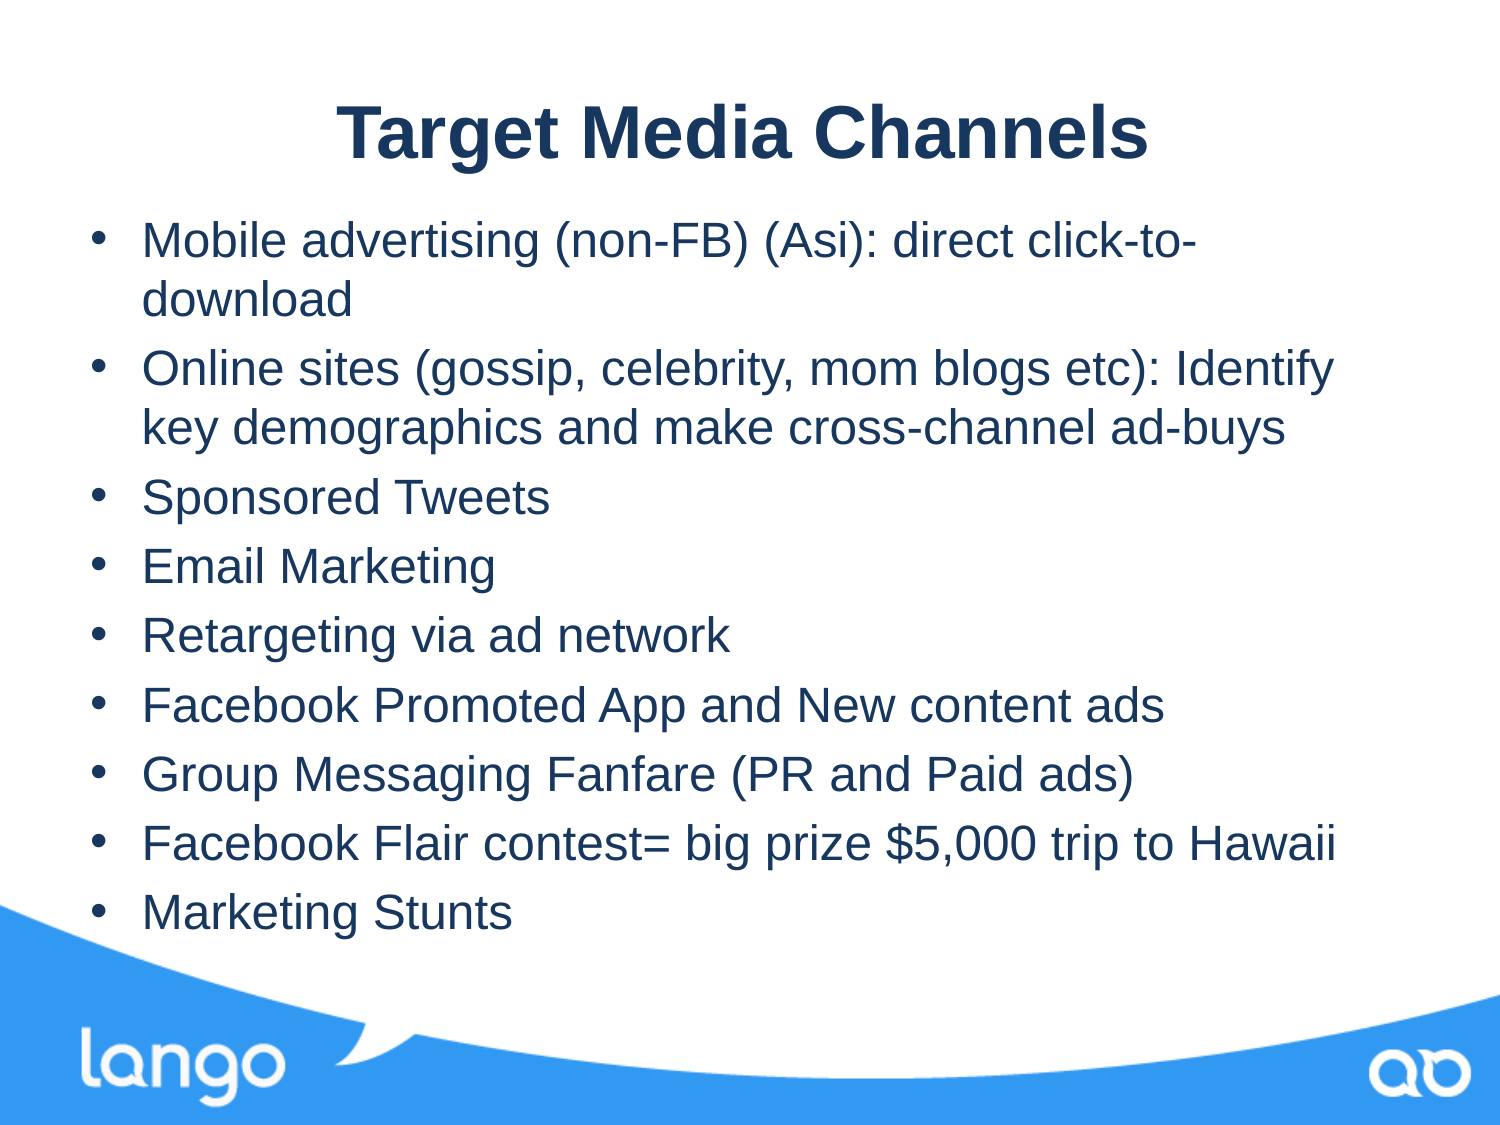

# Target Media Channels
Mobile advertising (non-FB) (Asi): direct click-to-download
Online sites (gossip, celebrity, mom blogs etc): Identify key demographics and make cross-channel ad-buys
Sponsored Tweets
Email Marketing
Retargeting via ad network
Facebook Promoted App and New content ads
Group Messaging Fanfare (PR and Paid ads)
Facebook Flair contest= big prize $5,000 trip to Hawaii
Marketing Stunts